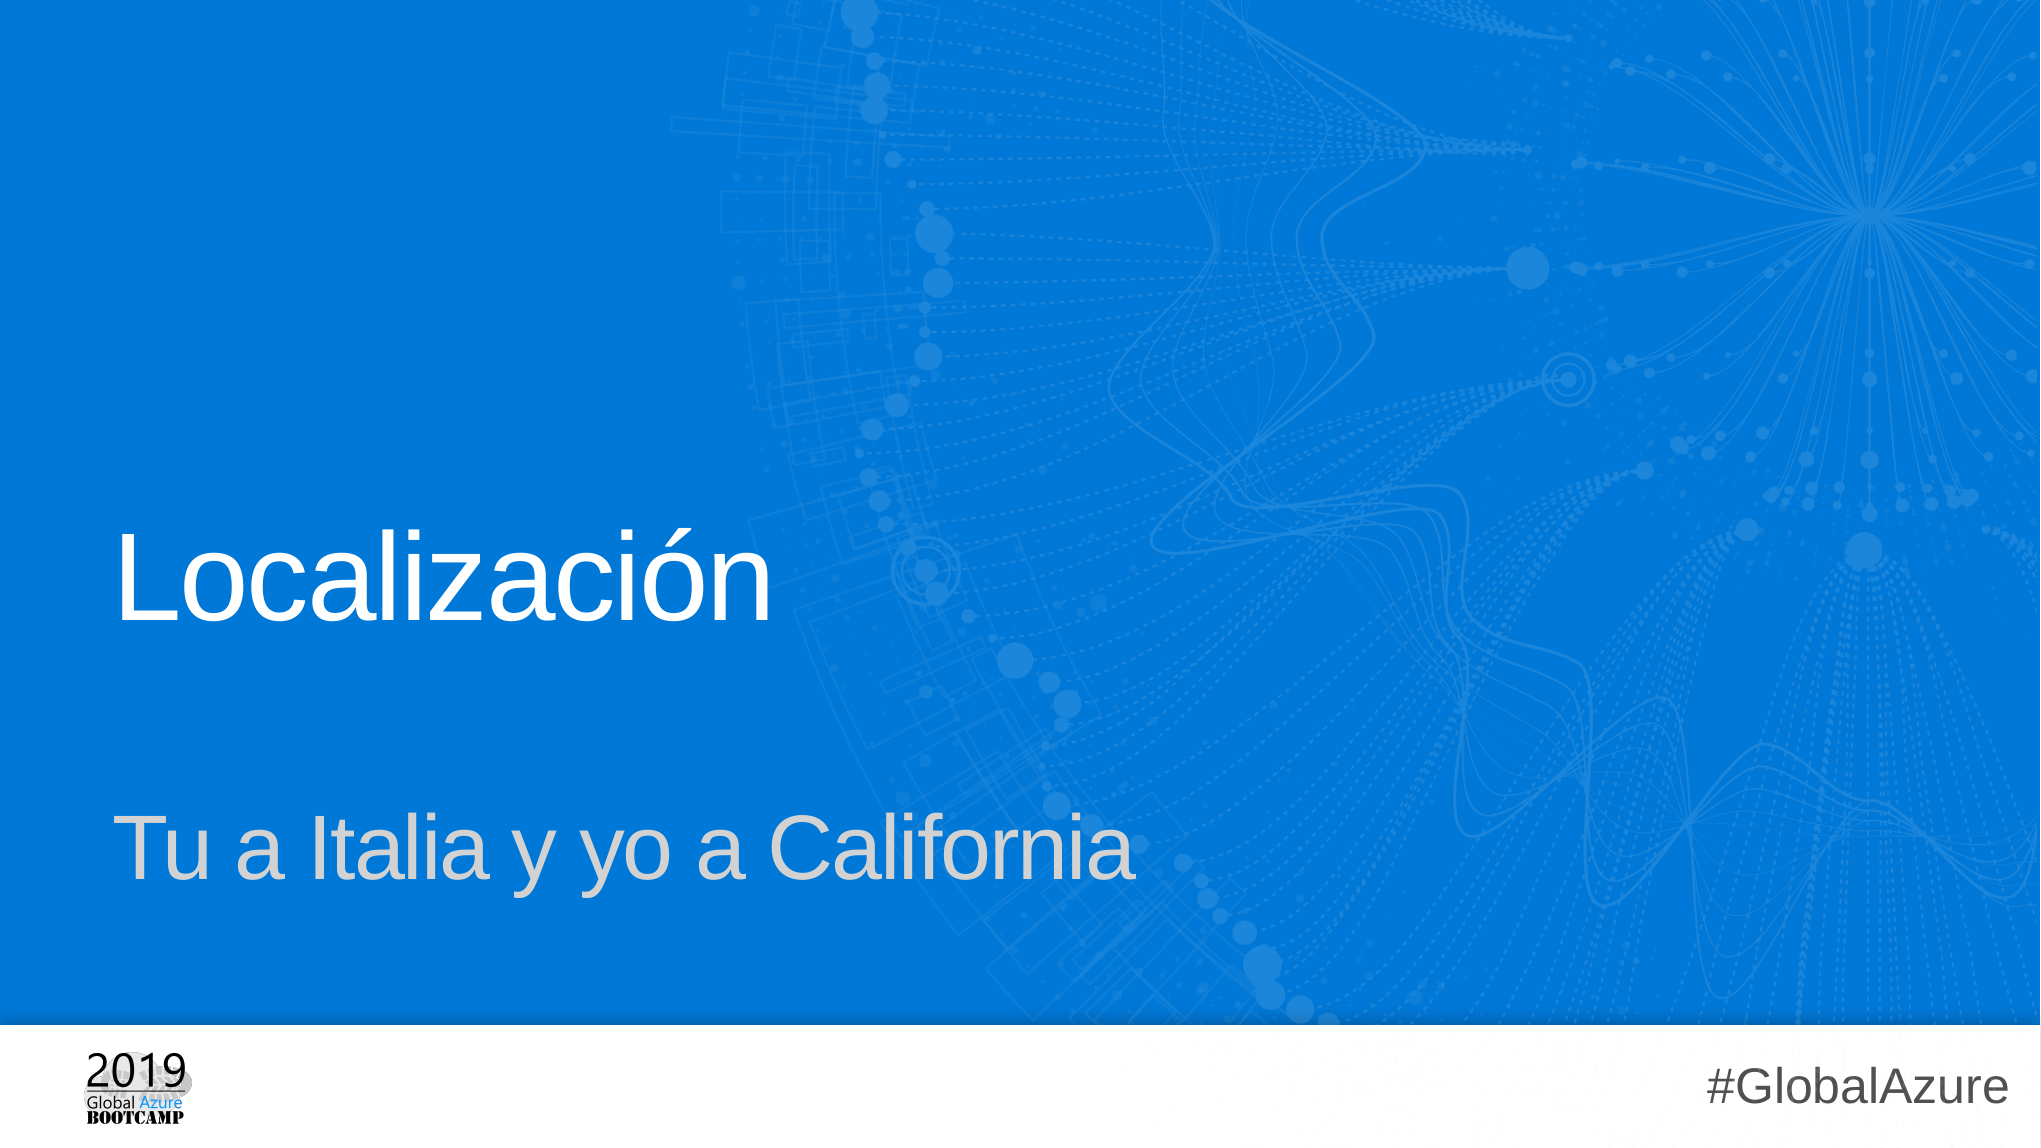

# Localización
Tu a Italia y yo a California